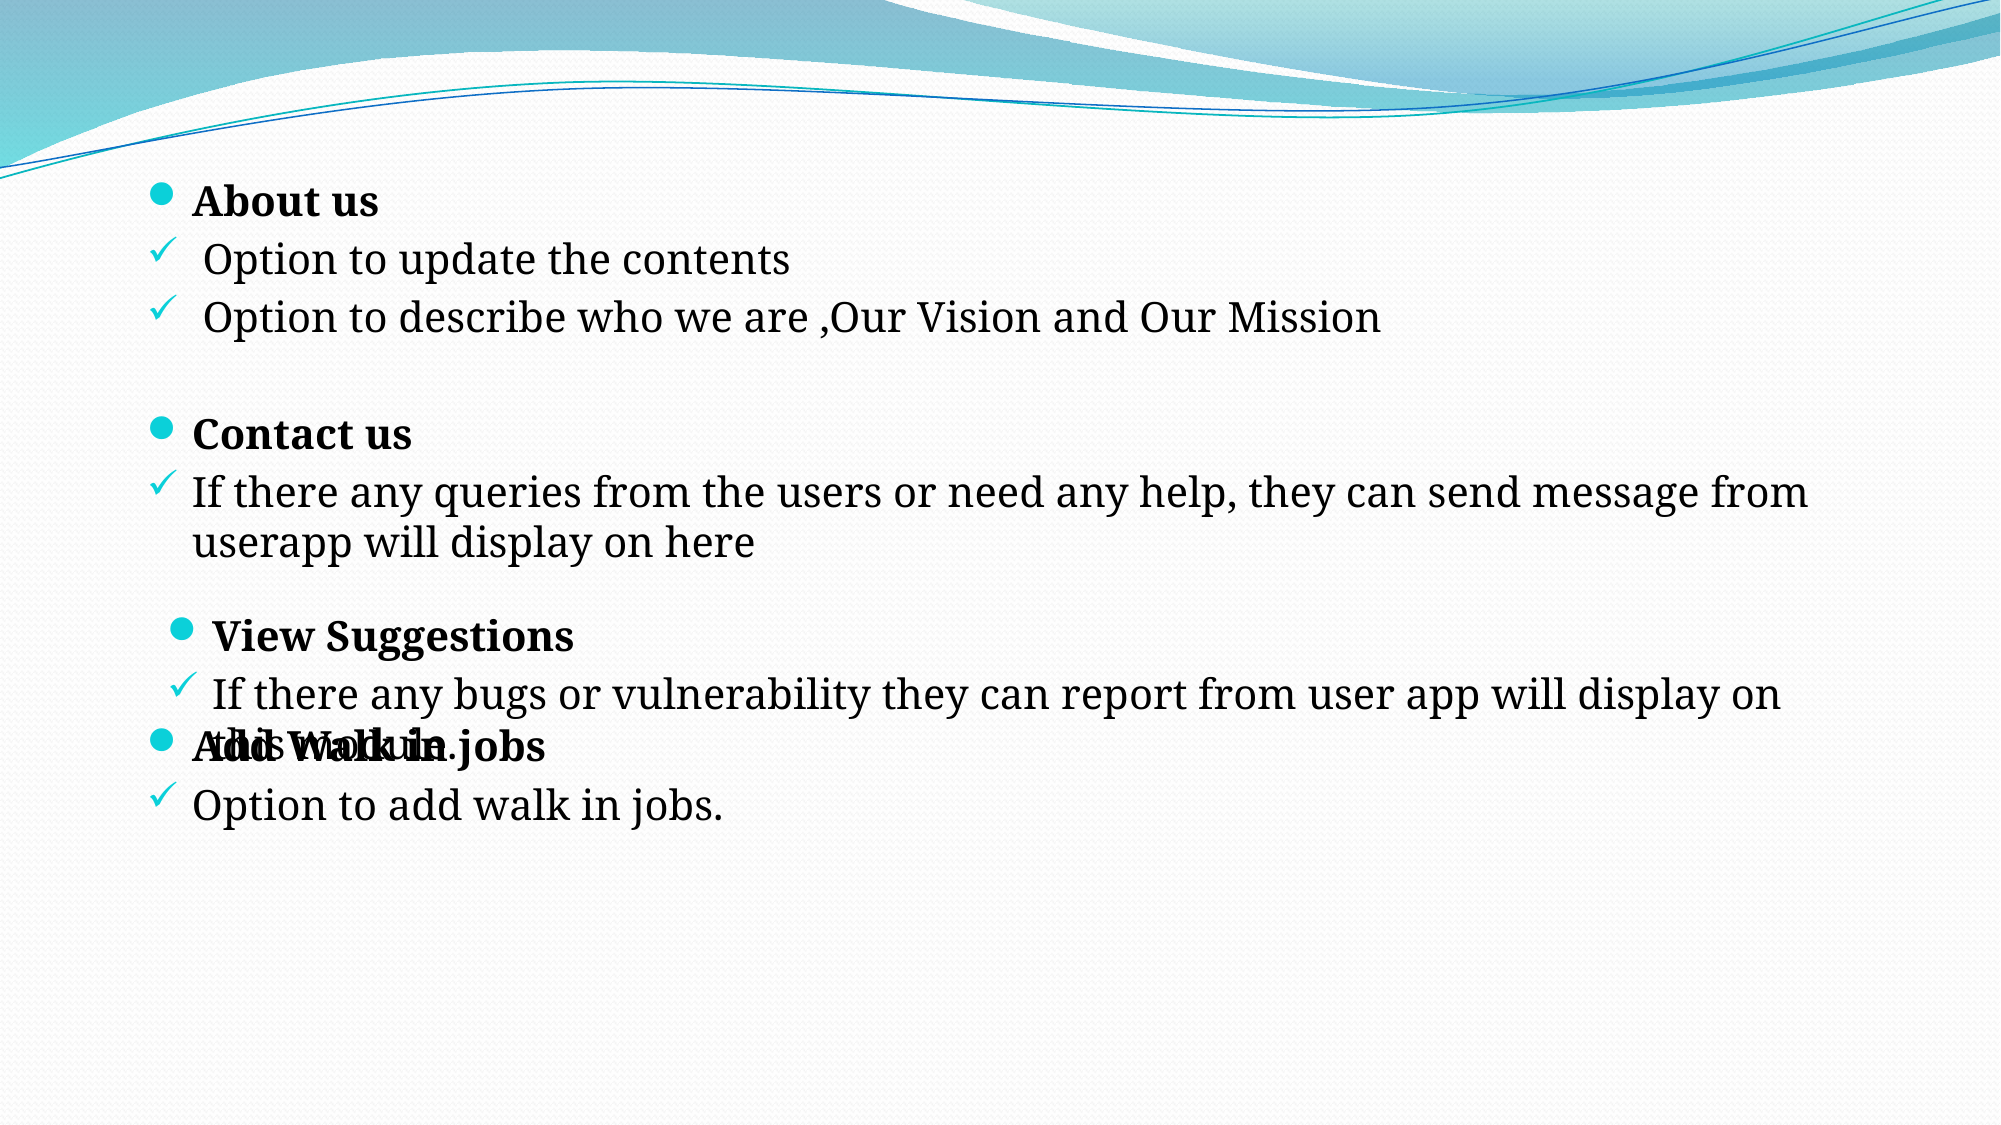

About us
 Option to update the contents
 Option to describe who we are ,Our Vision and Our Mission

Contact us
If there any queries from the users or need any help, they can send message from userapp will display on here

Add Walk in jobs
Option to add walk in jobs.

View Suggestions
If there any bugs or vulnerability they can report from user app will display on this module.